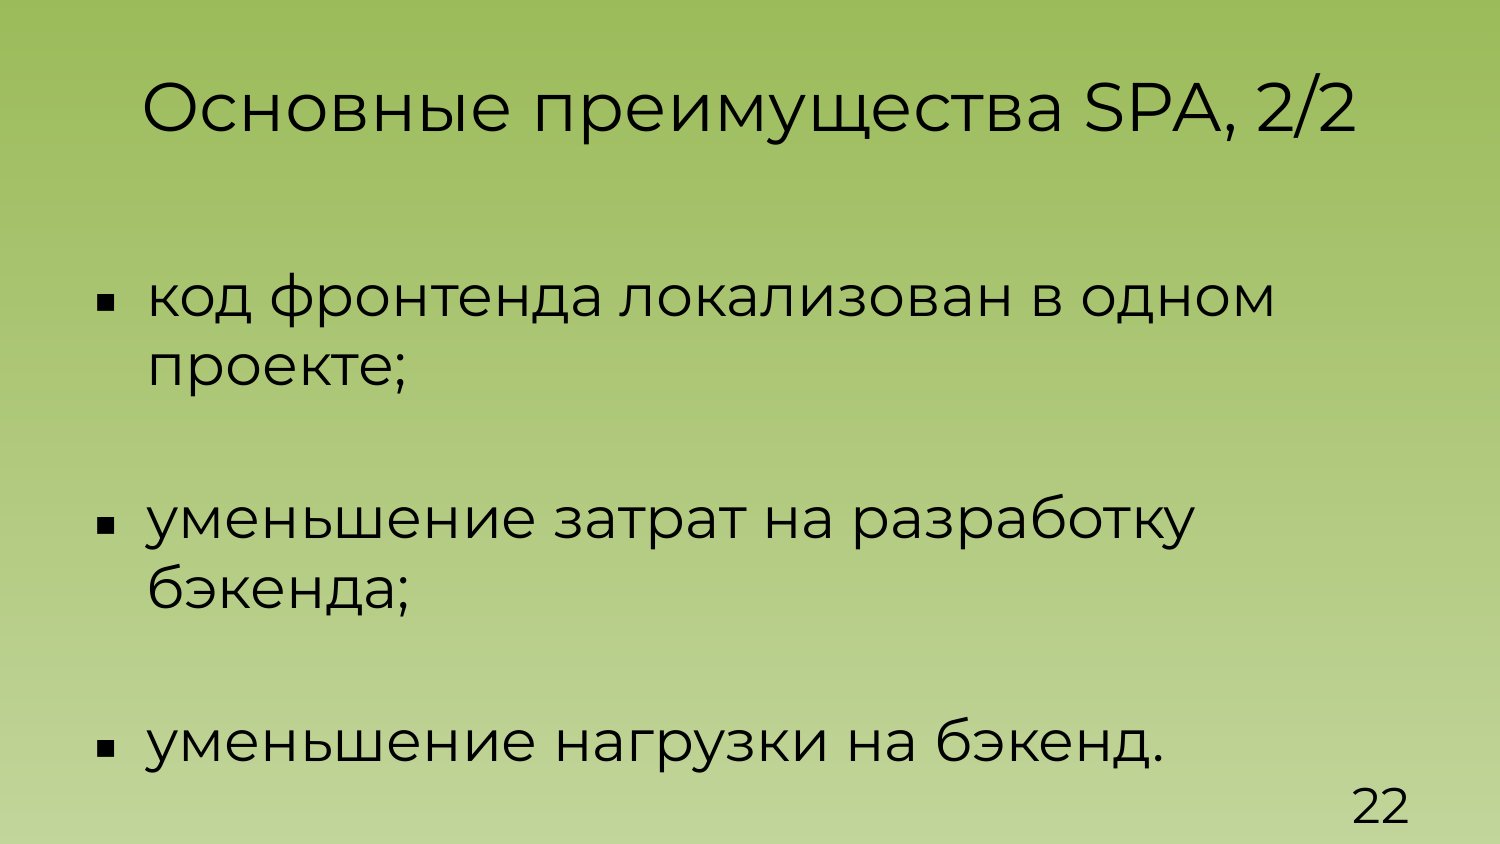

# Основные преимущества SPA, 2/2
код фронтенда локализован в одном проекте;
уменьшение затрат на разработку бэкенда;
уменьшение нагрузки на бэкенд.

22